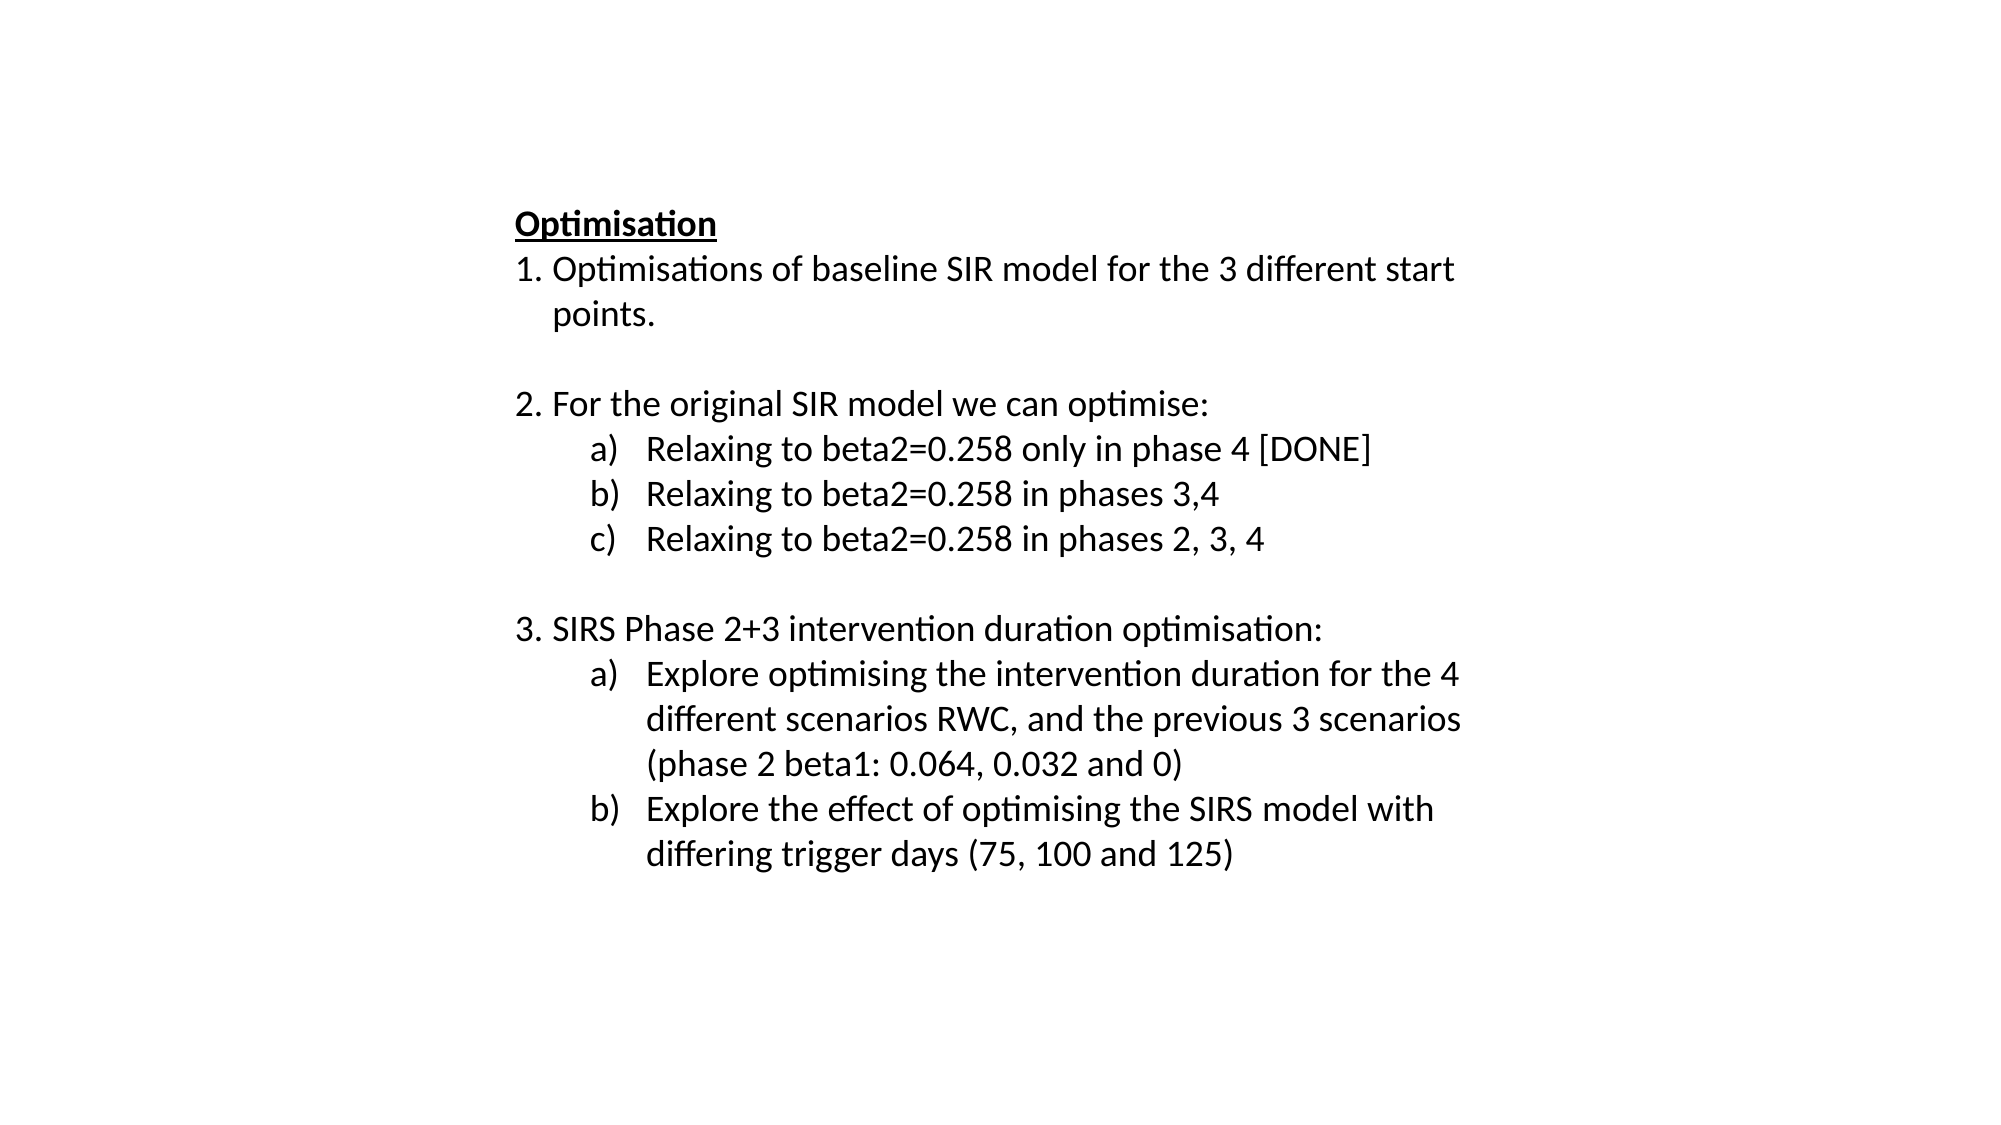

Optimisation
Optimisations of baseline SIR model for the 3 different start points.

For the original SIR model we can optimise:
Relaxing to beta2=0.258 only in phase 4 [DONE]
Relaxing to beta2=0.258 in phases 3,4
Relaxing to beta2=0.258 in phases 2, 3, 4

SIRS Phase 2+3 intervention duration optimisation:
Explore optimising the intervention duration for the 4 different scenarios RWC, and the previous 3 scenarios (phase 2 beta1: 0.064, 0.032 and 0)
Explore the effect of optimising the SIRS model with differing trigger days (75, 100 and 125)